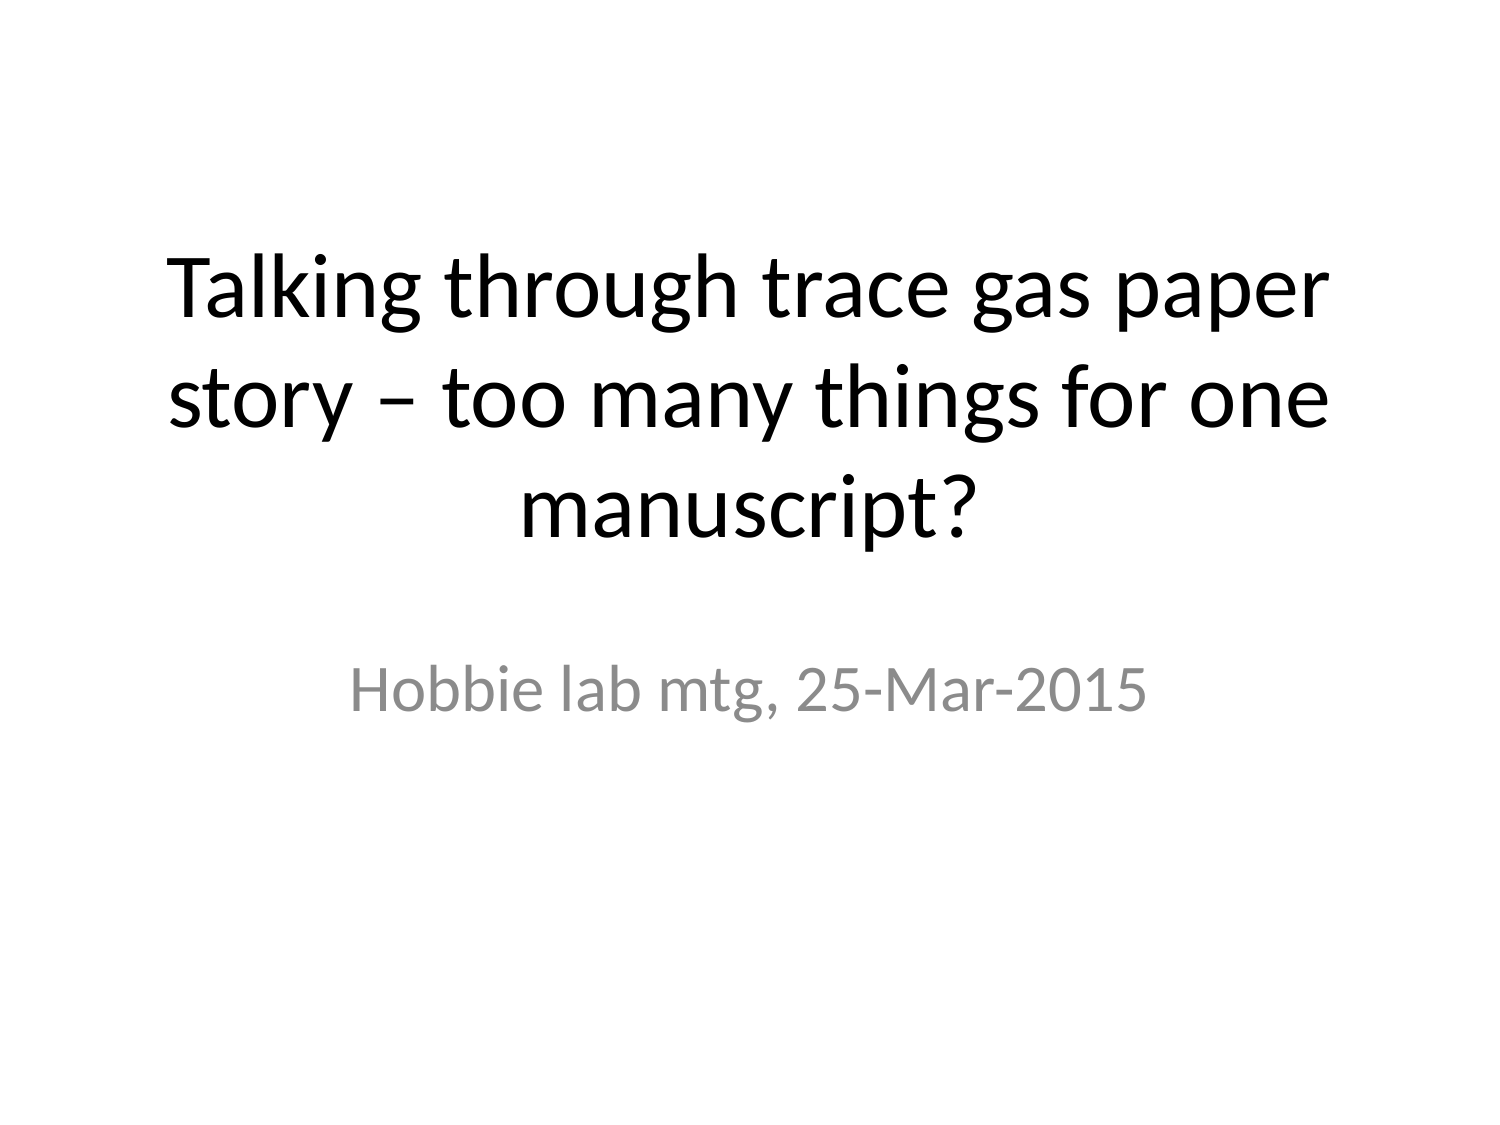

# Talking through trace gas paper story – too many things for one manuscript?
Hobbie lab mtg, 25-Mar-2015